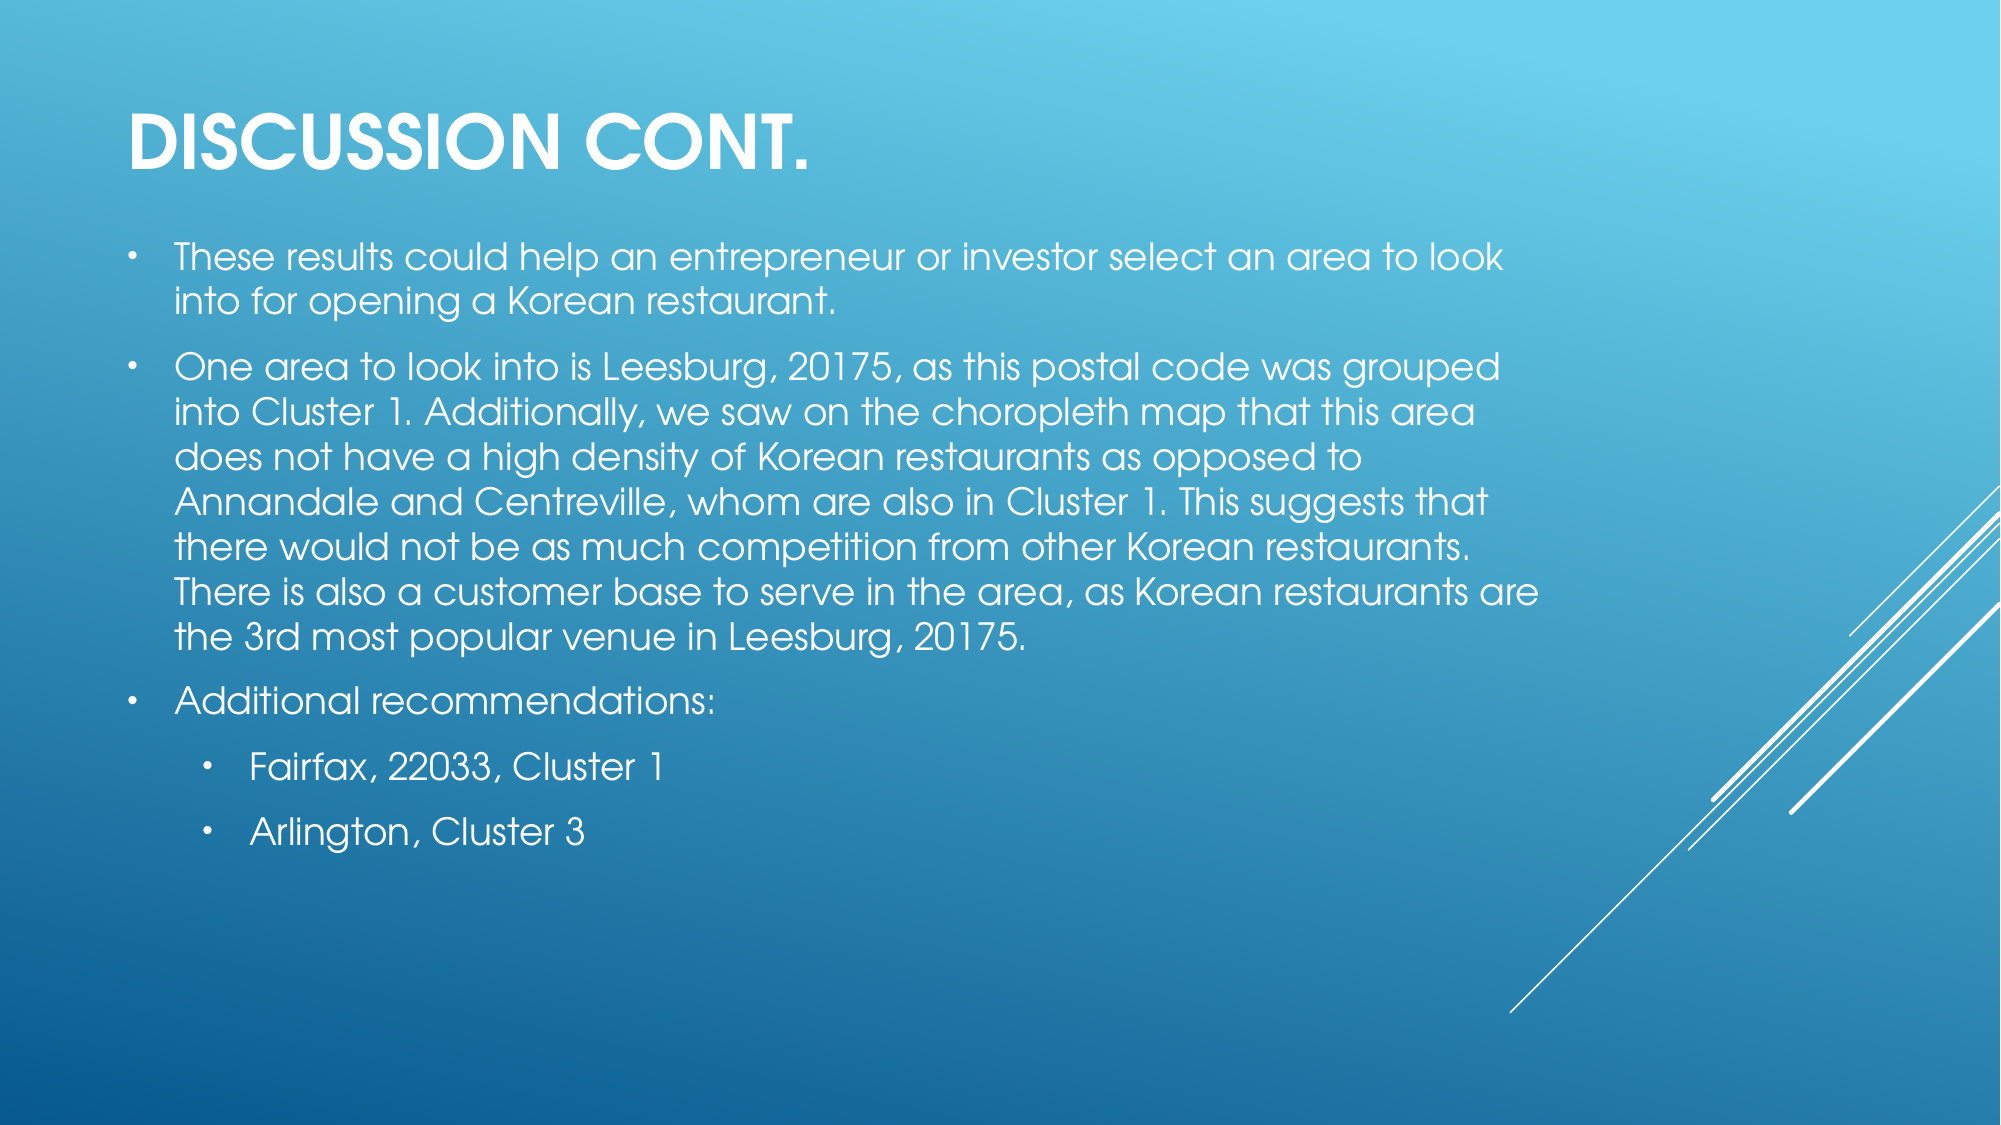

# Discussion cont.
These results could help an entrepreneur or investor select an area to look into for opening a Korean restaurant.
One area to look into is Leesburg, 20175, as this postal code was grouped into Cluster 1. Additionally, we saw on the choropleth map that this area does not have a high density of Korean restaurants as opposed to Annandale and Centreville, whom are also in Cluster 1. This suggests that there would not be as much competition from other Korean restaurants. There is also a customer base to serve in the area, as Korean restaurants are the 3rd most popular venue in Leesburg, 20175.
Additional recommendations:
Fairfax, 22033, Cluster 1
Arlington, Cluster 3